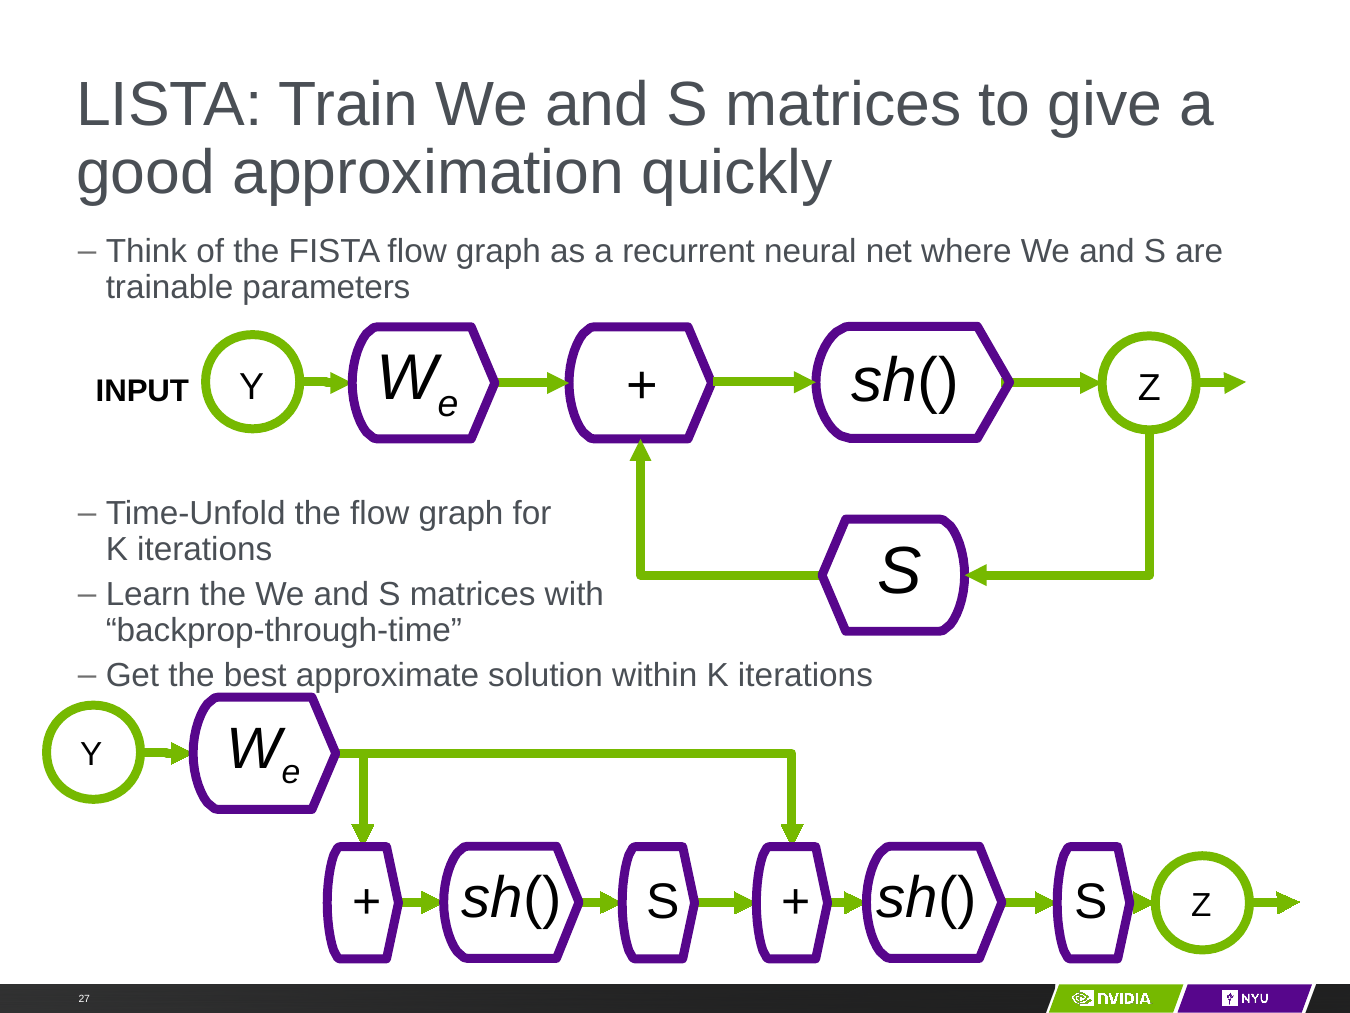

# LISTA: Train We and S matrices to give a good approximation quickly
Think of the FISTA flow graph as a recurrent neural net where We and S are trainable parameters

Time-Unfold the flow graph for
K iterations
Learn the We and S matrices with
“backprop-through-time”
Get the best approximate solution within K iterations

We

sh()
+
Y
Z
INPUT

S

We
Y

sh()
sh()
+
S
+
S
Z